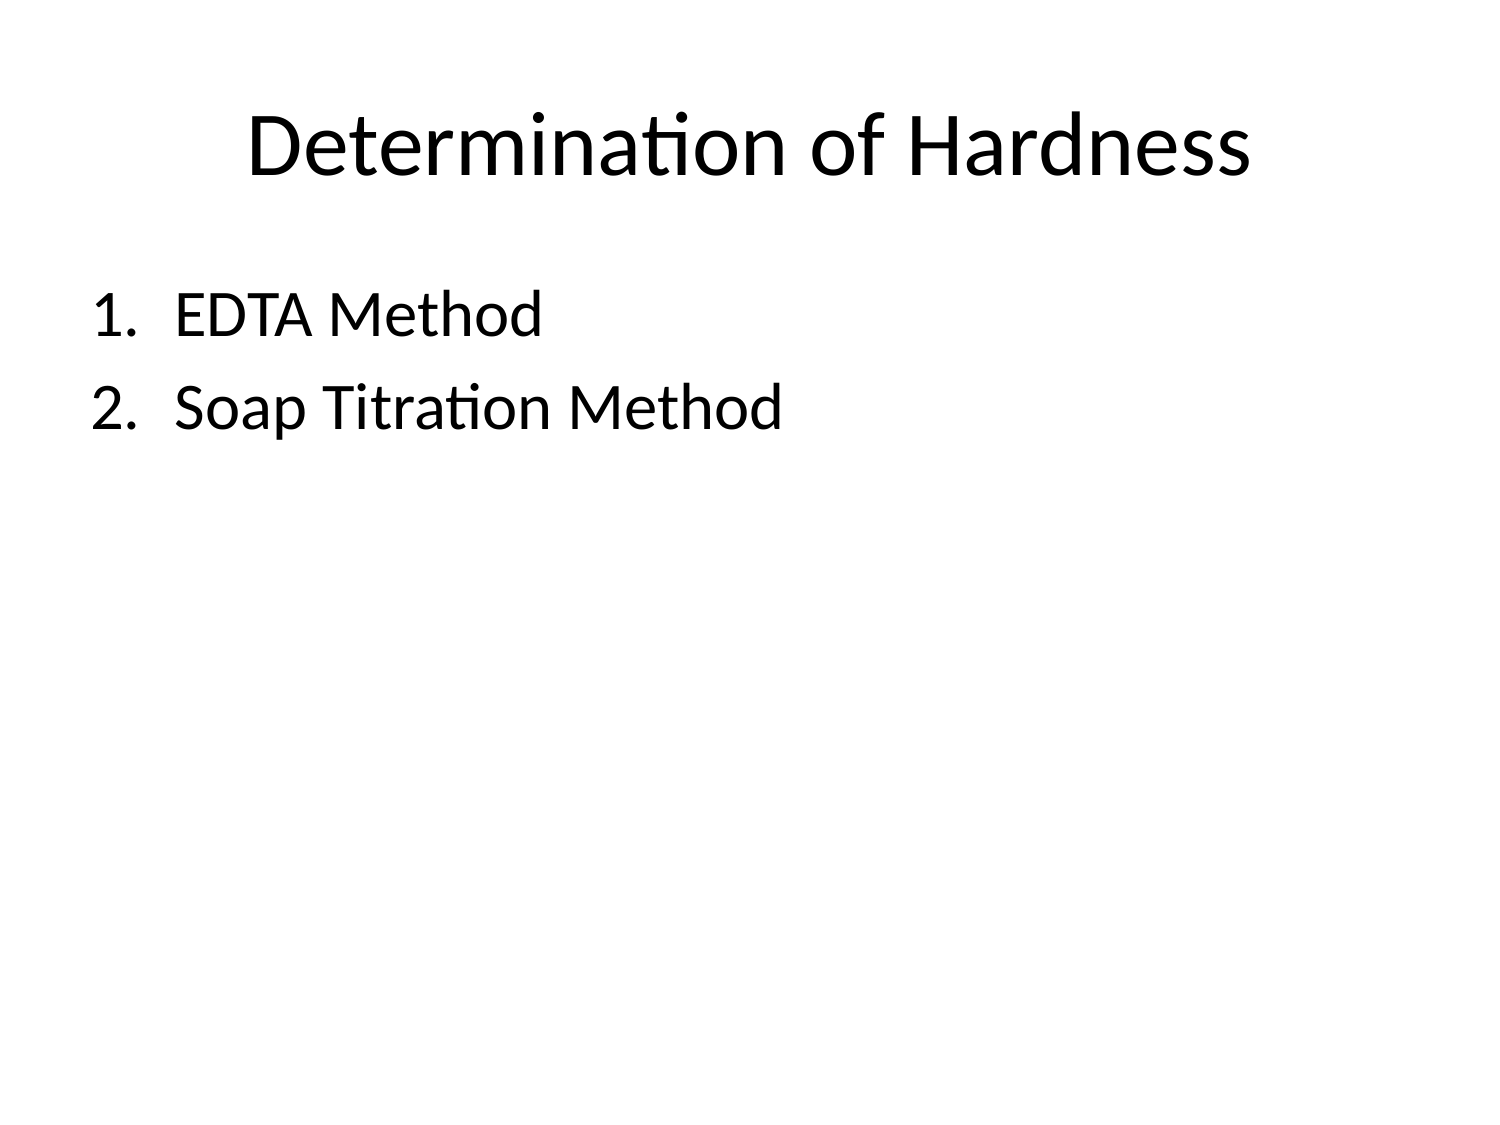

# Determination of Hardness
EDTA Method
Soap Titration Method